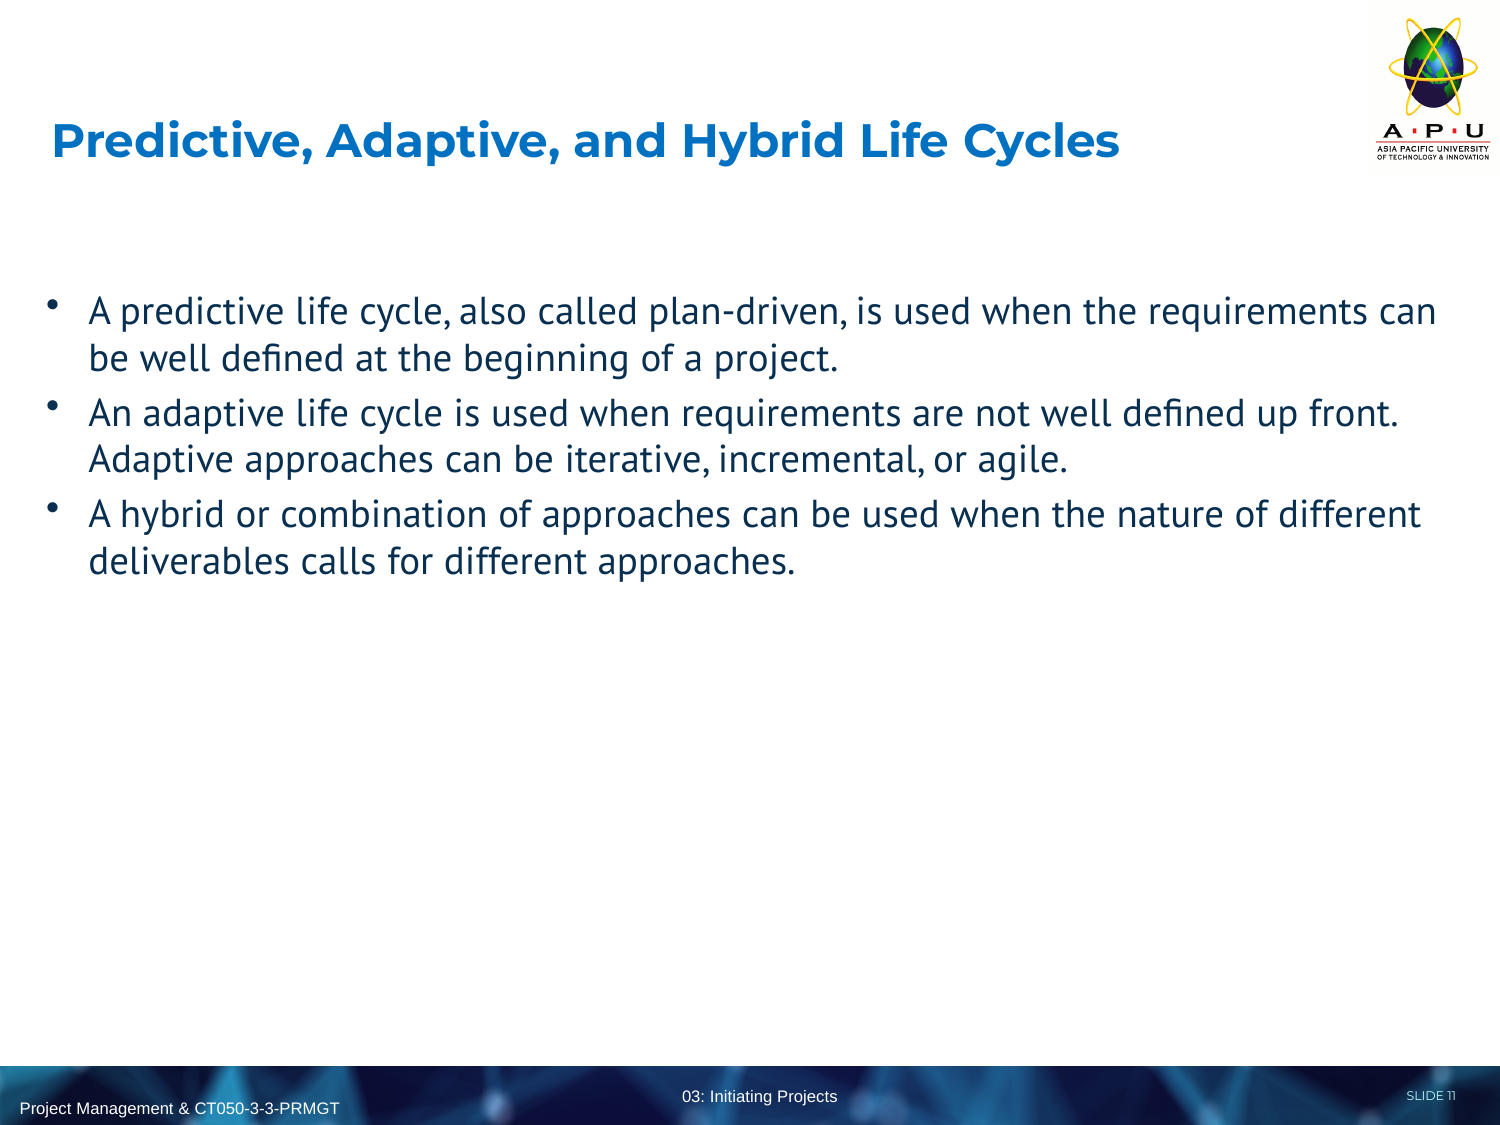

# Predictive, Adaptive, and Hybrid Life Cycles
A predictive life cycle, also called plan-driven, is used when the requirements can be well defined at the beginning of a project.
An adaptive life cycle is used when requirements are not well defined up front. Adaptive approaches can be iterative, incremental, or agile.
A hybrid or combination of approaches can be used when the nature of different deliverables calls for different approaches.